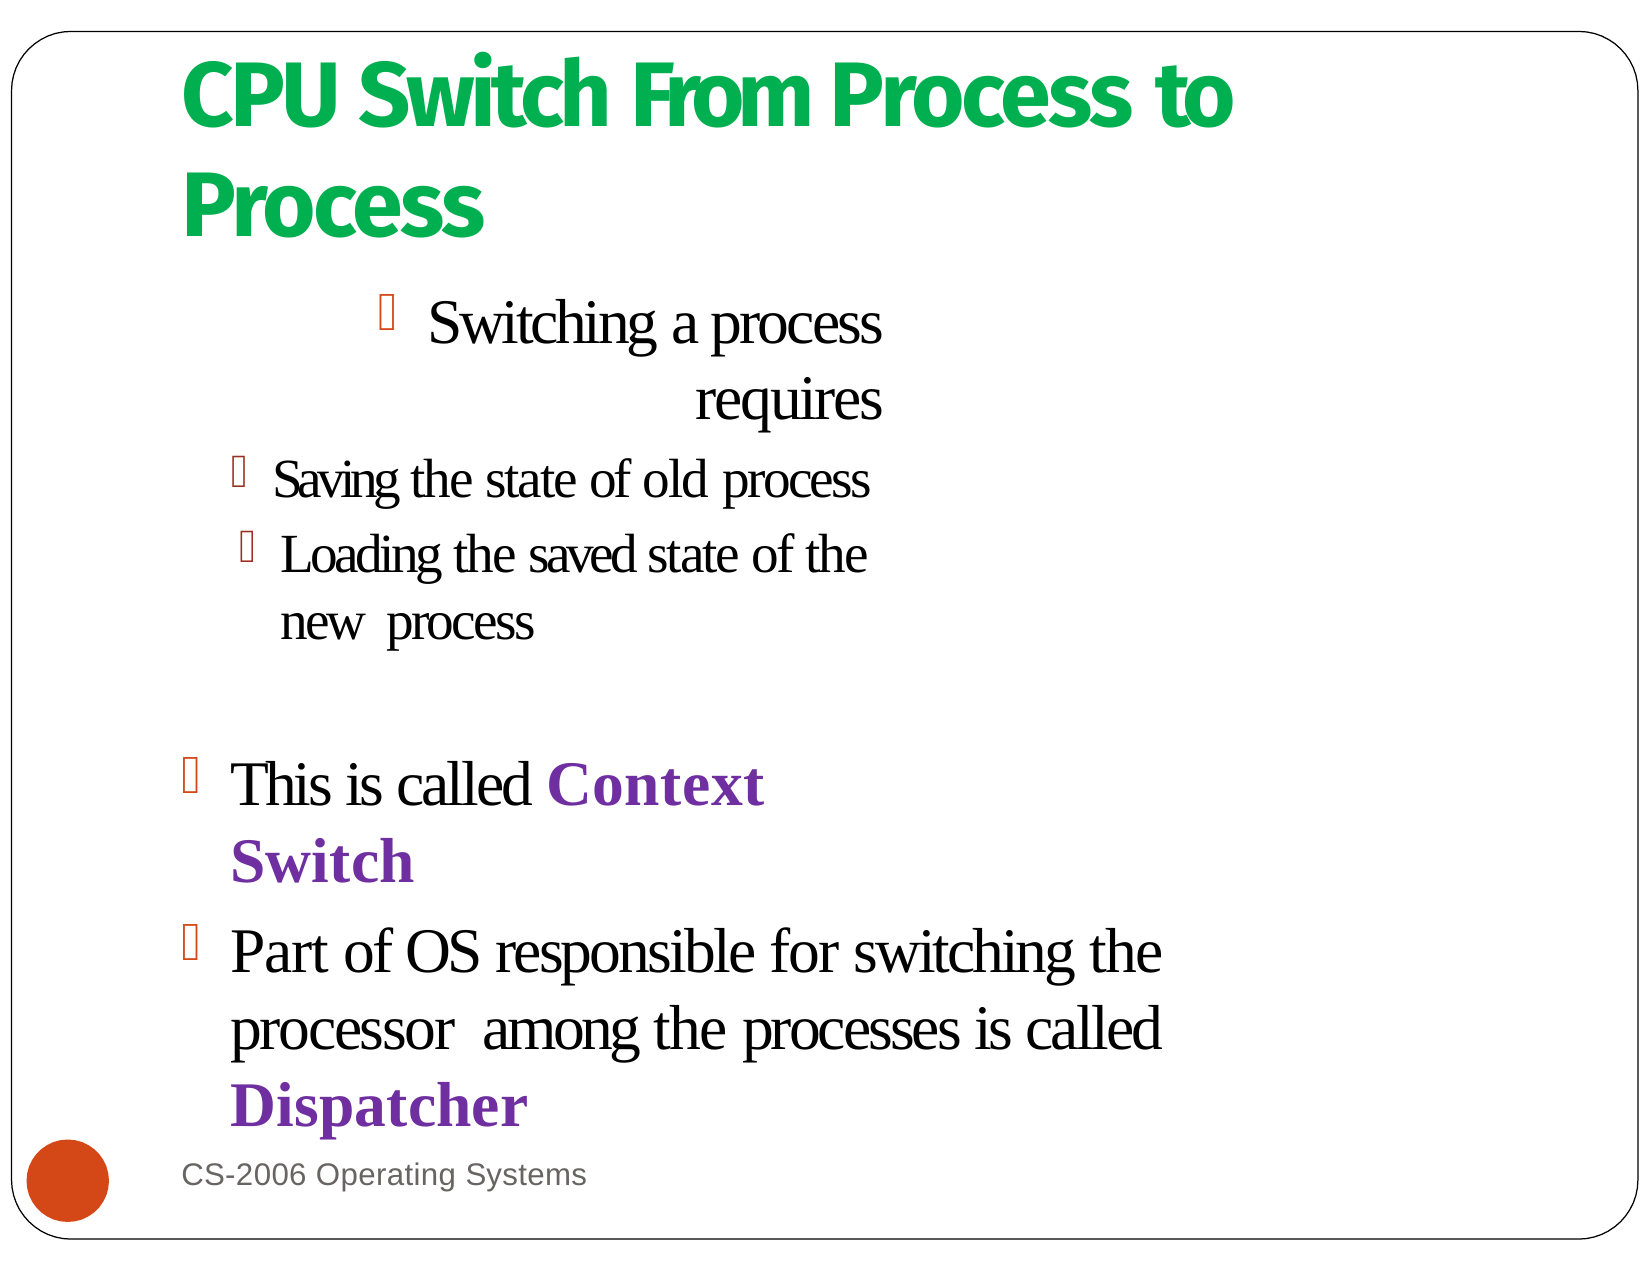

# CPU Switch From Process to  Process
Switching a process requires
Saving the state of old process
Loading the saved state of the new process

This is called Context Switch
Part of OS responsible for switching the processor  among the processes is called Dispatcher

CS-2006 Operating Systems
17